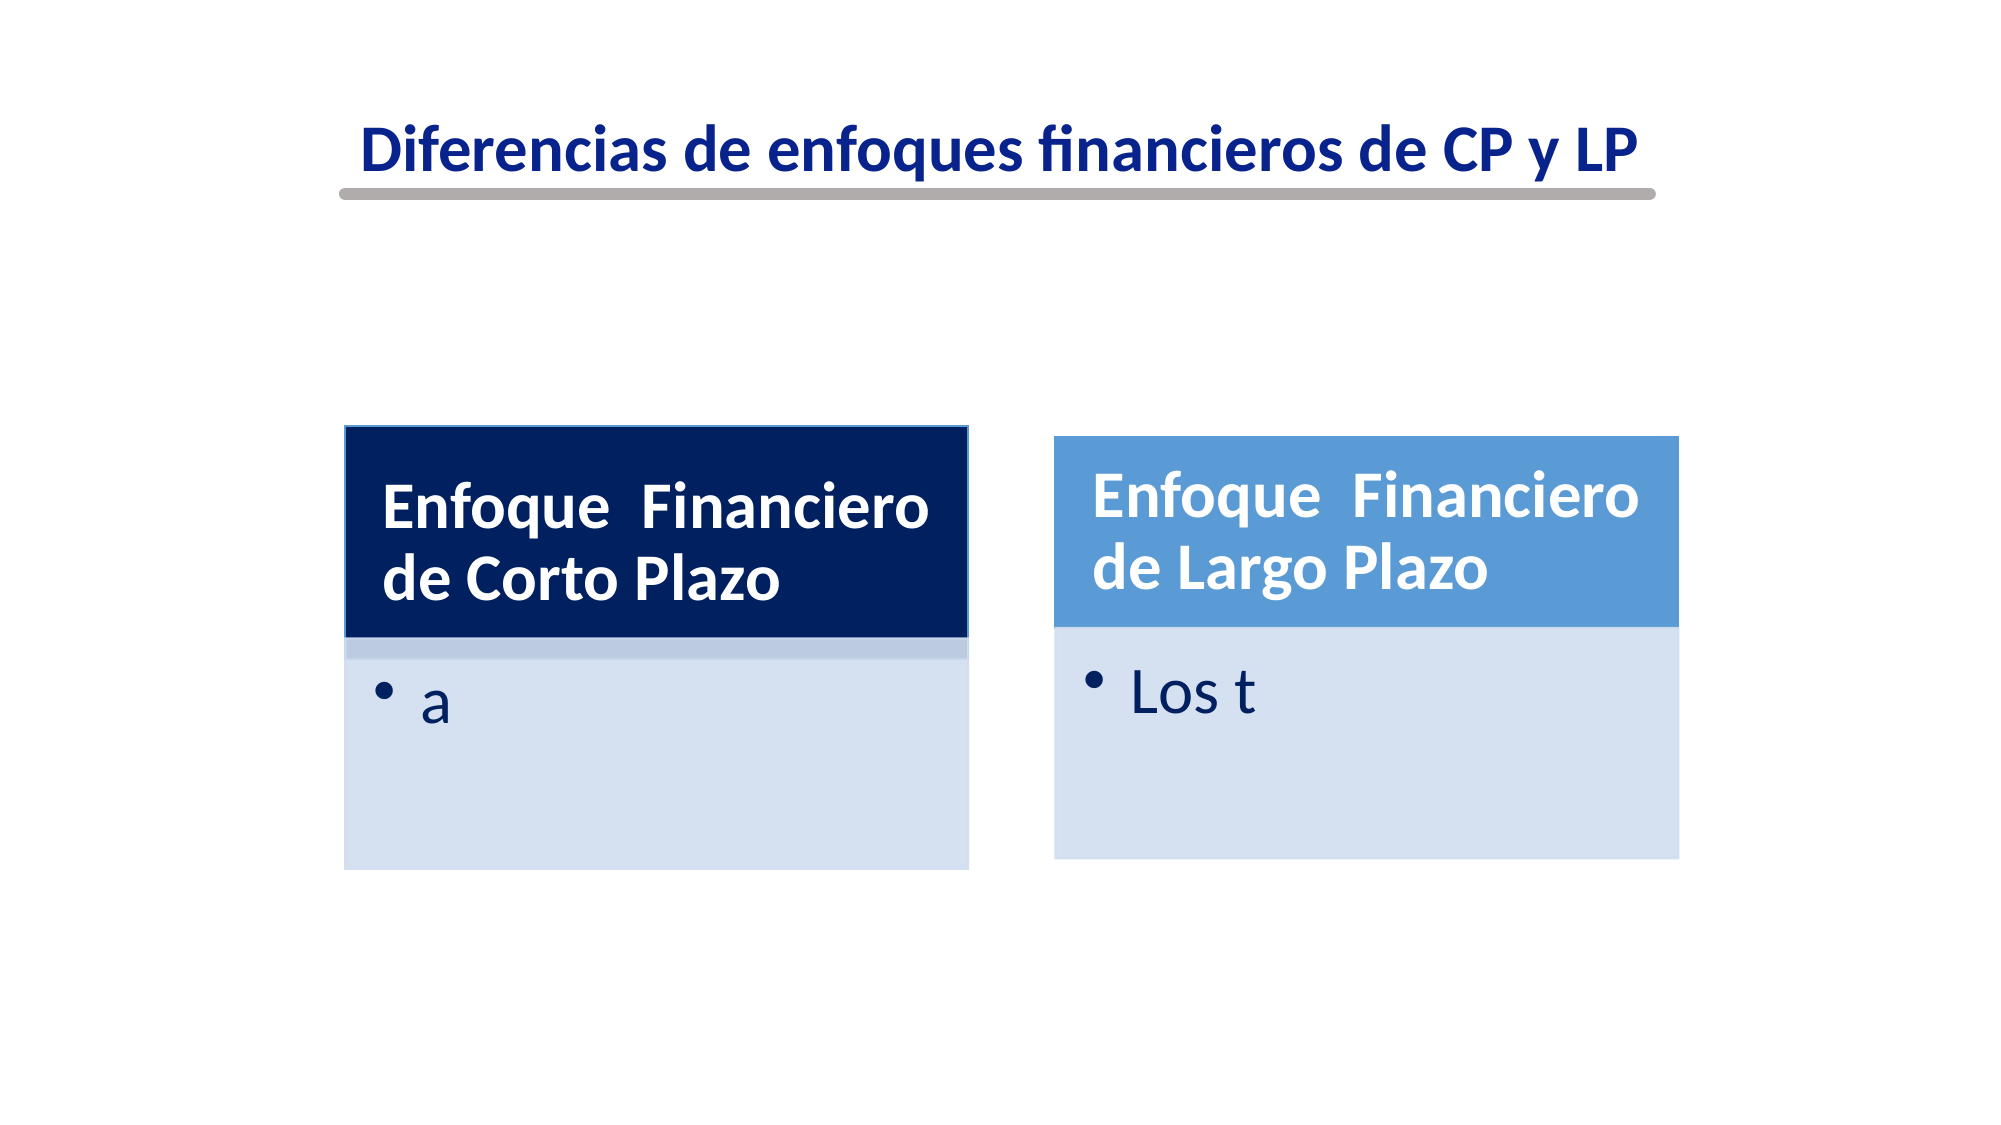

Diferencias de enfoques financieros de CP y LP
Enfoque Financiero de Corto Plazo
a
Enfoque Financiero de Largo Plazo
Los t